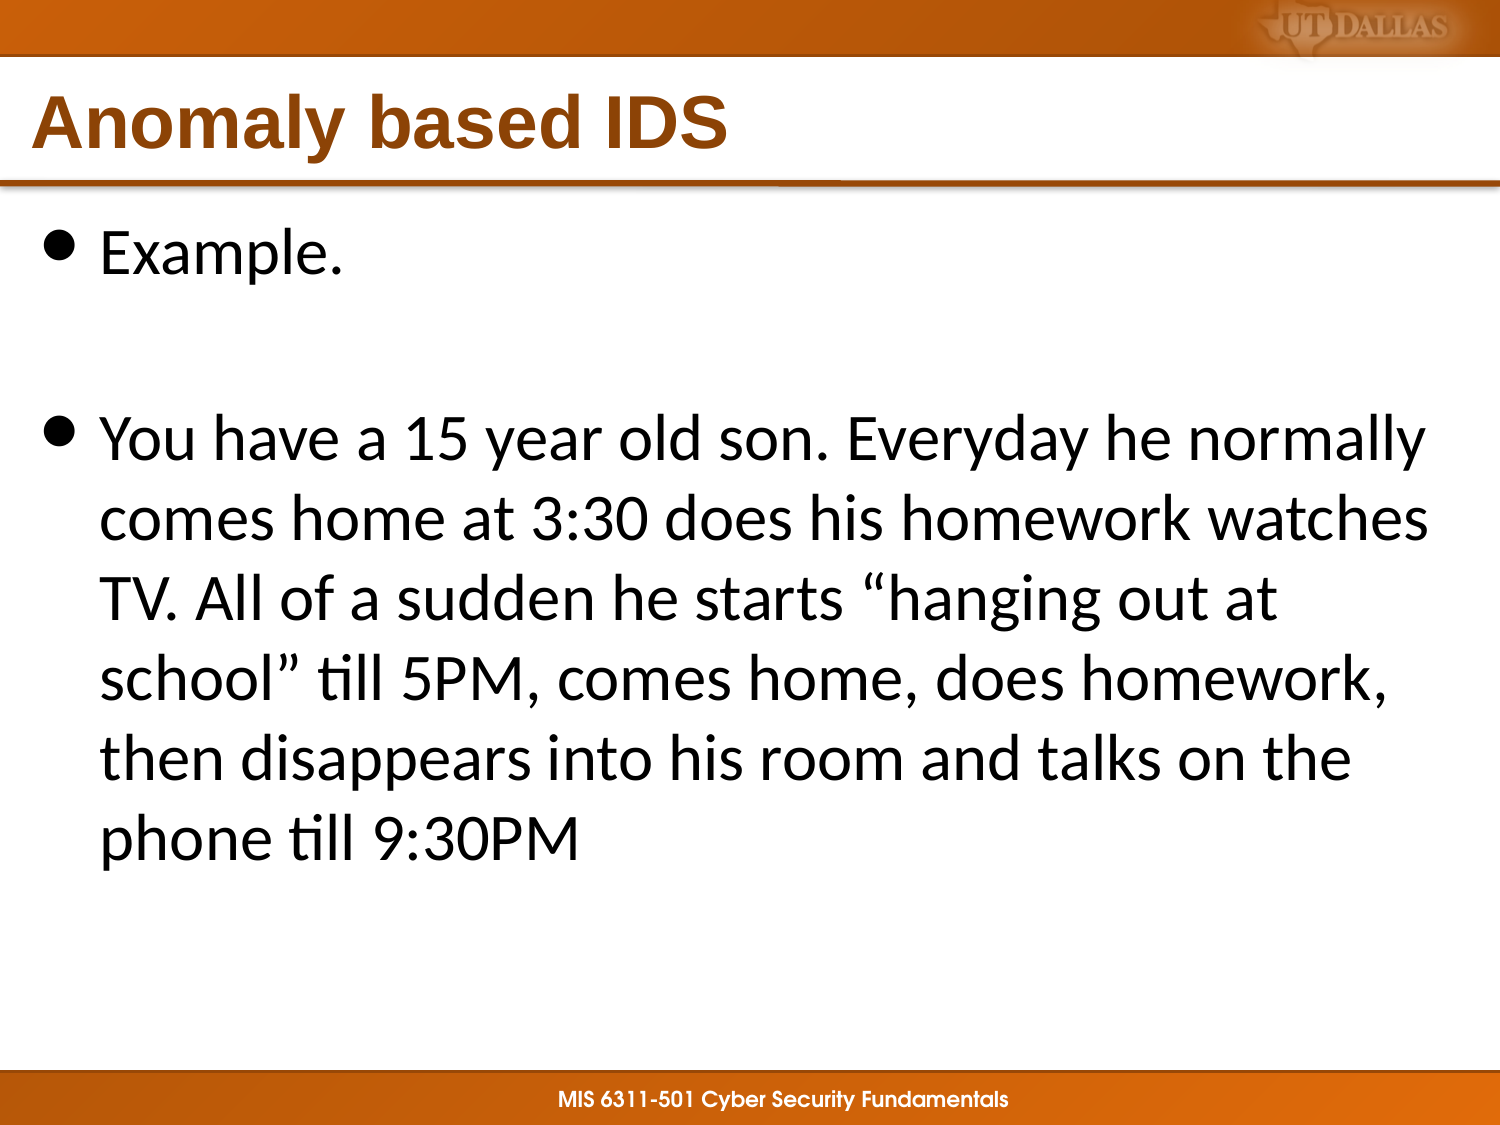

# Anomaly based IDS
Example.

You have a 15 year old son. Everyday he normally comes home at 3:30 does his homework watches TV. All of a sudden he starts “hanging out at school” till 5PM, comes home, does homework, then disappears into his room and talks on the phone till 9:30PM